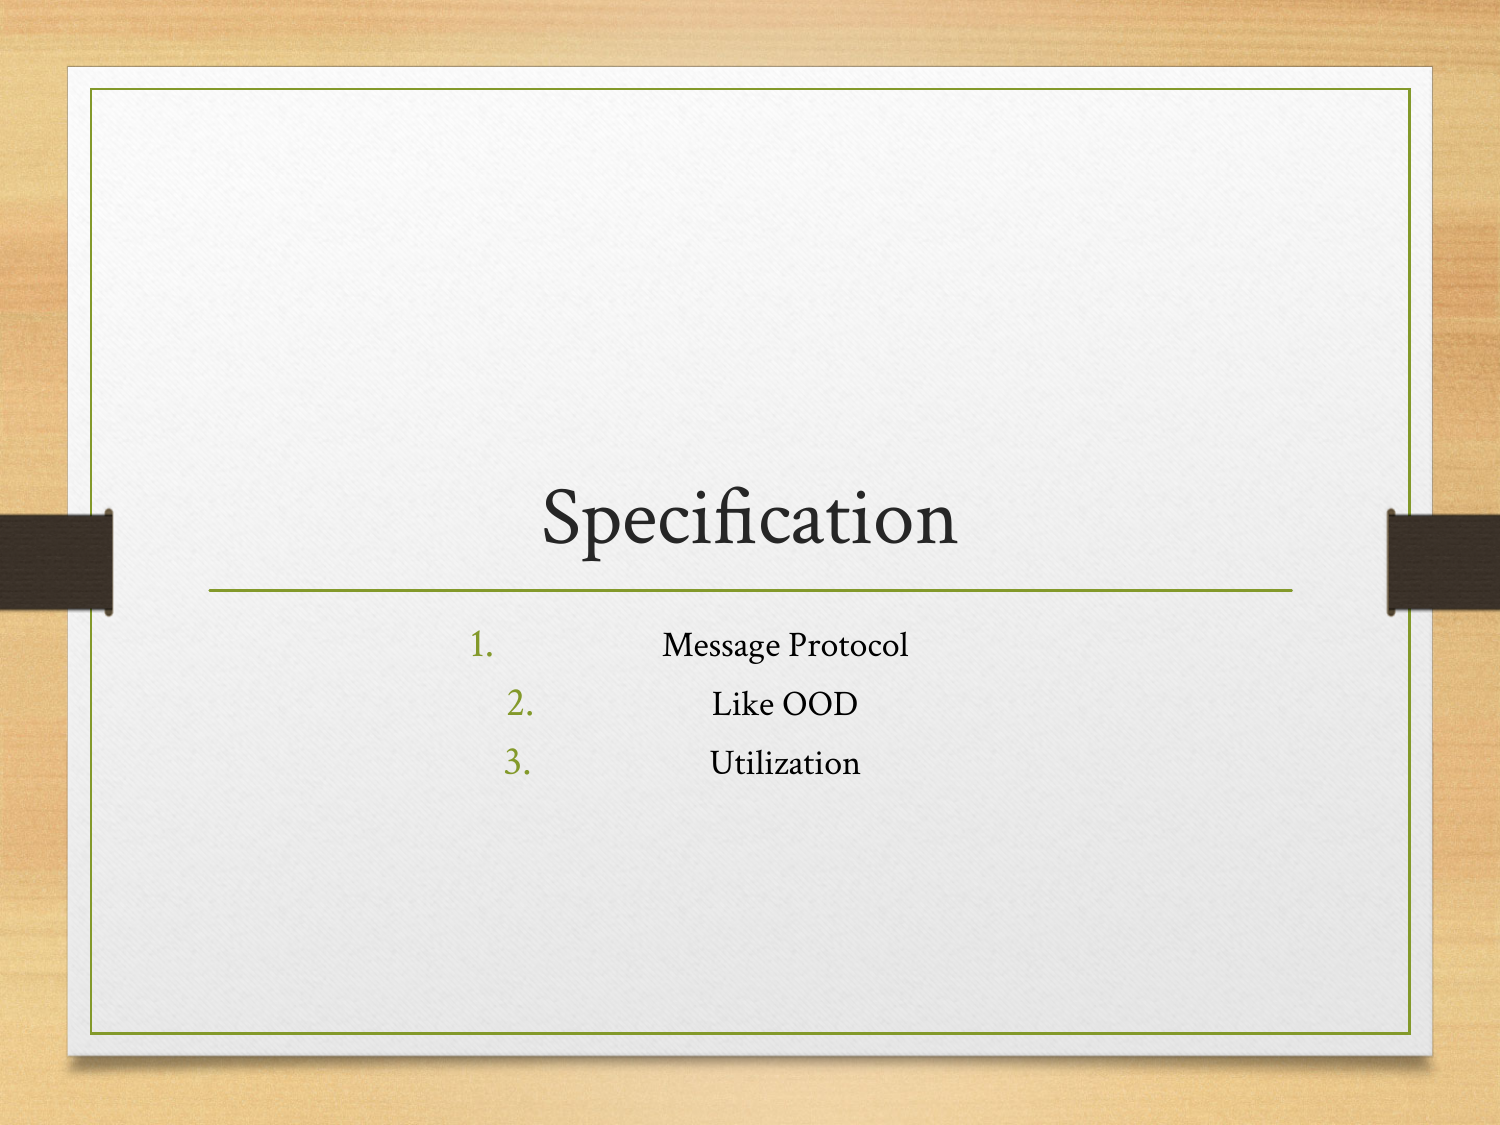

# Specification
Message Protocol
Like OOD
Utilization